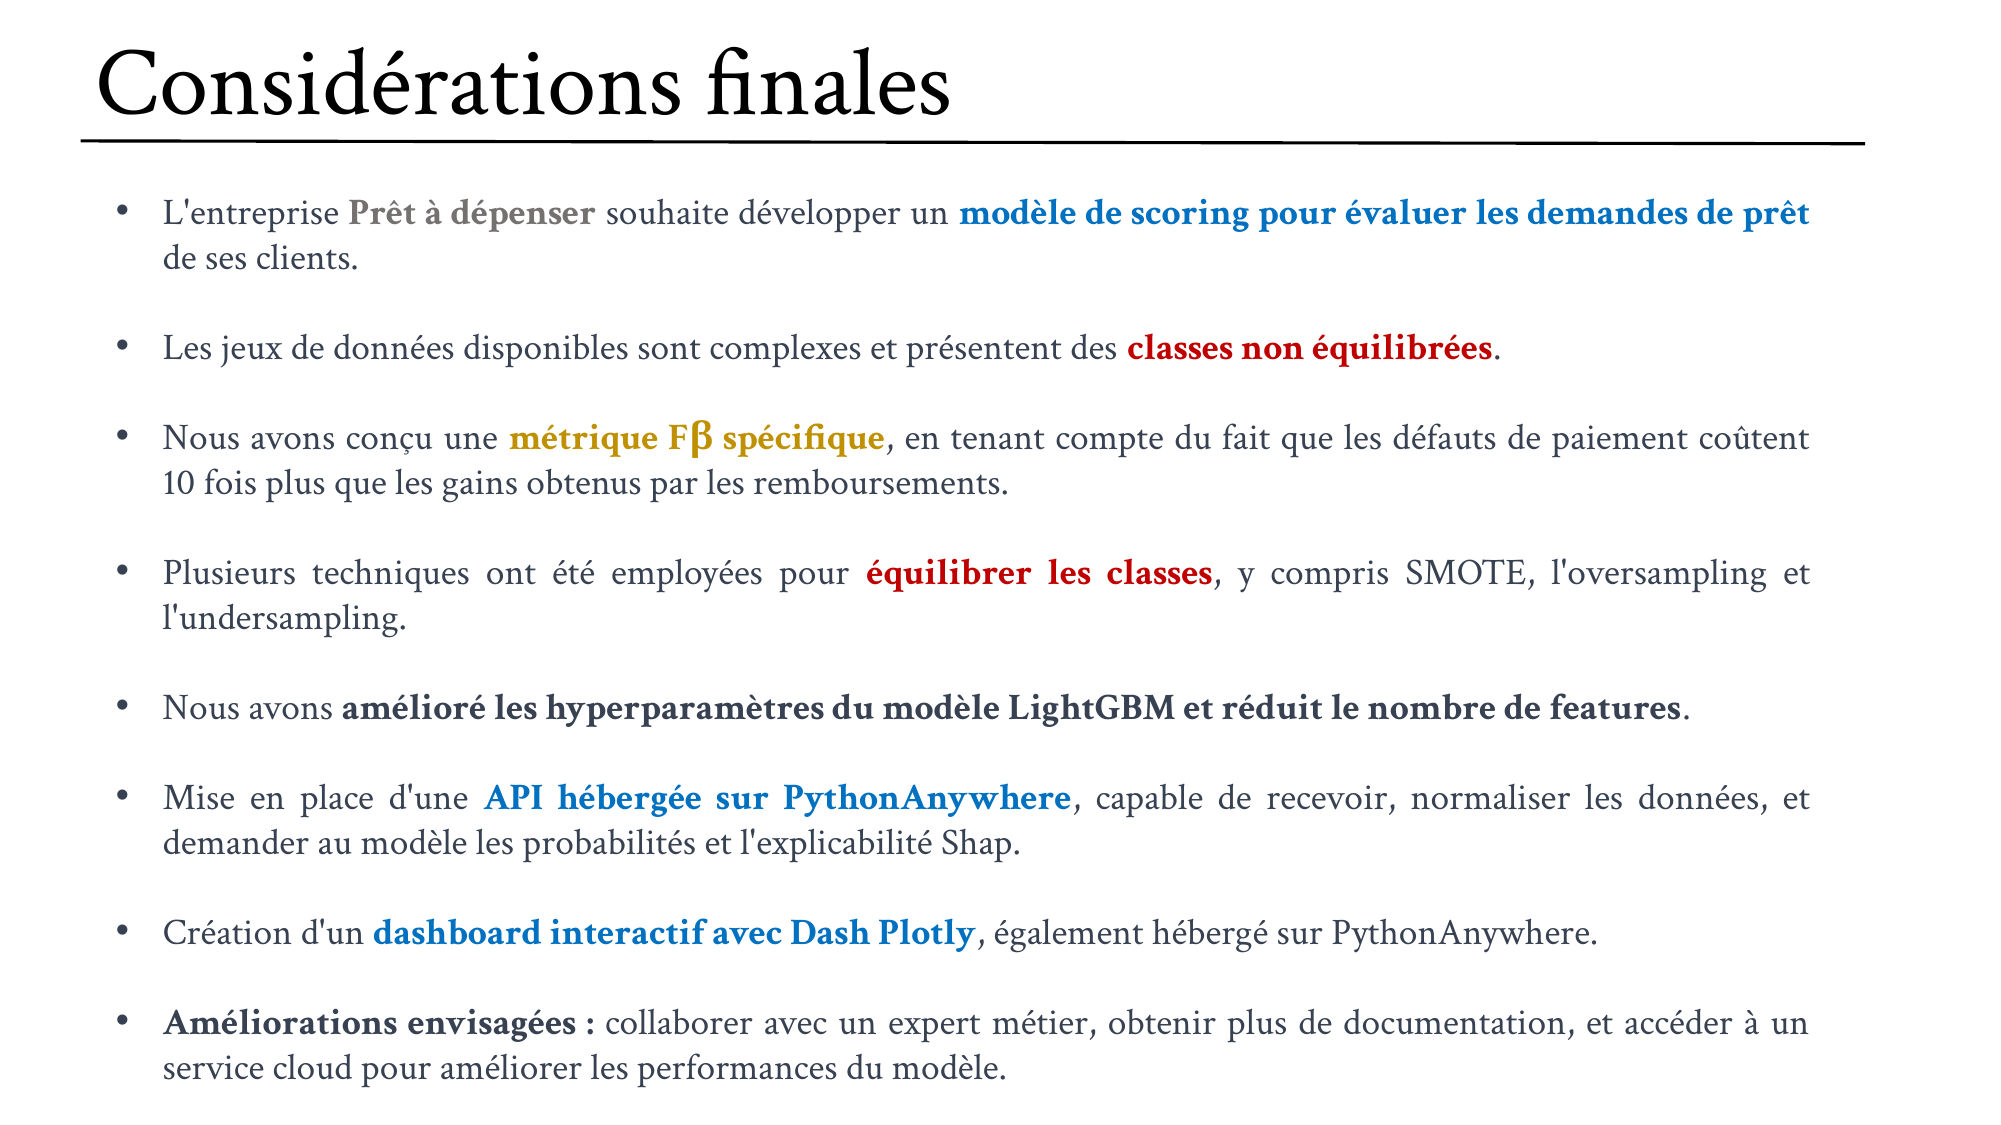

# Considérations finales
L'entreprise Prêt à dépenser souhaite développer un modèle de scoring pour évaluer les demandes de prêt de ses clients.

Les jeux de données disponibles sont complexes et présentent des classes non équilibrées.

Nous avons conçu une métrique Fβ spécifique, en tenant compte du fait que les défauts de paiement coûtent 10 fois plus que les gains obtenus par les remboursements.

Plusieurs techniques ont été employées pour équilibrer les classes, y compris SMOTE, l'oversampling et l'undersampling.

Nous avons amélioré les hyperparamètres du modèle LightGBM et réduit le nombre de features.

Mise en place d'une API hébergée sur PythonAnywhere, capable de recevoir, normaliser les données, et demander au modèle les probabilités et l'explicabilité Shap.

Création d'un dashboard interactif avec Dash Plotly, également hébergé sur PythonAnywhere.

Améliorations envisagées : collaborer avec un expert métier, obtenir plus de documentation, et accéder à un service cloud pour améliorer les performances du modèle.